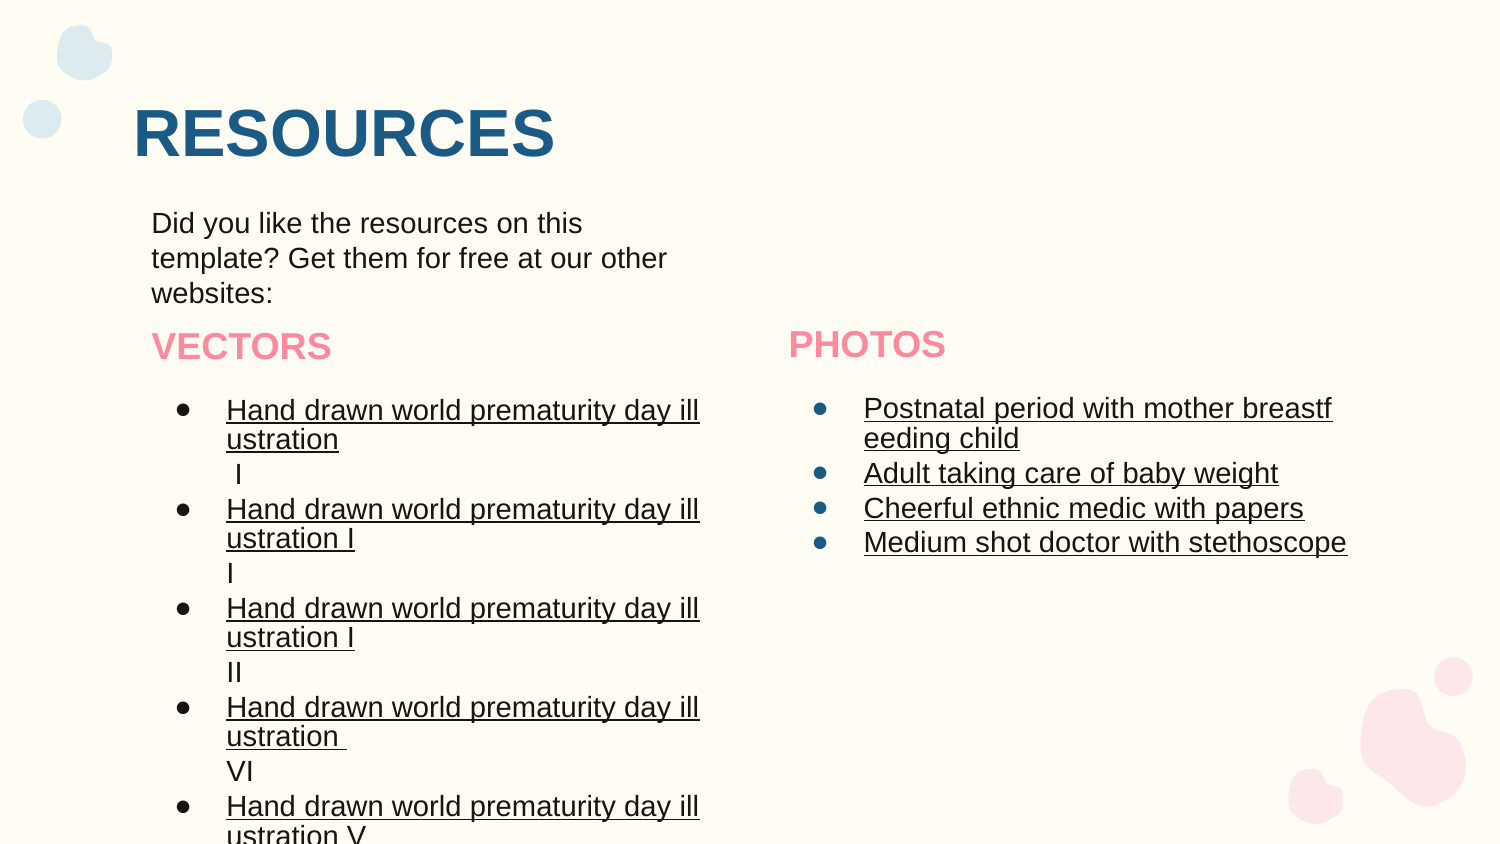

# RESOURCES
Did you like the resources on this template? Get them for free at our other websites:
VECTORS
Hand drawn world prematurity day illustration I
Hand drawn world prematurity day illustration II
Hand drawn world prematurity day illustration III
Hand drawn world prematurity day illustration VI
Hand drawn world prematurity day illustration V
PHOTOS
Postnatal period with mother breastfeeding child
Adult taking care of baby weight
Cheerful ethnic medic with papers
Medium shot doctor with stethoscope